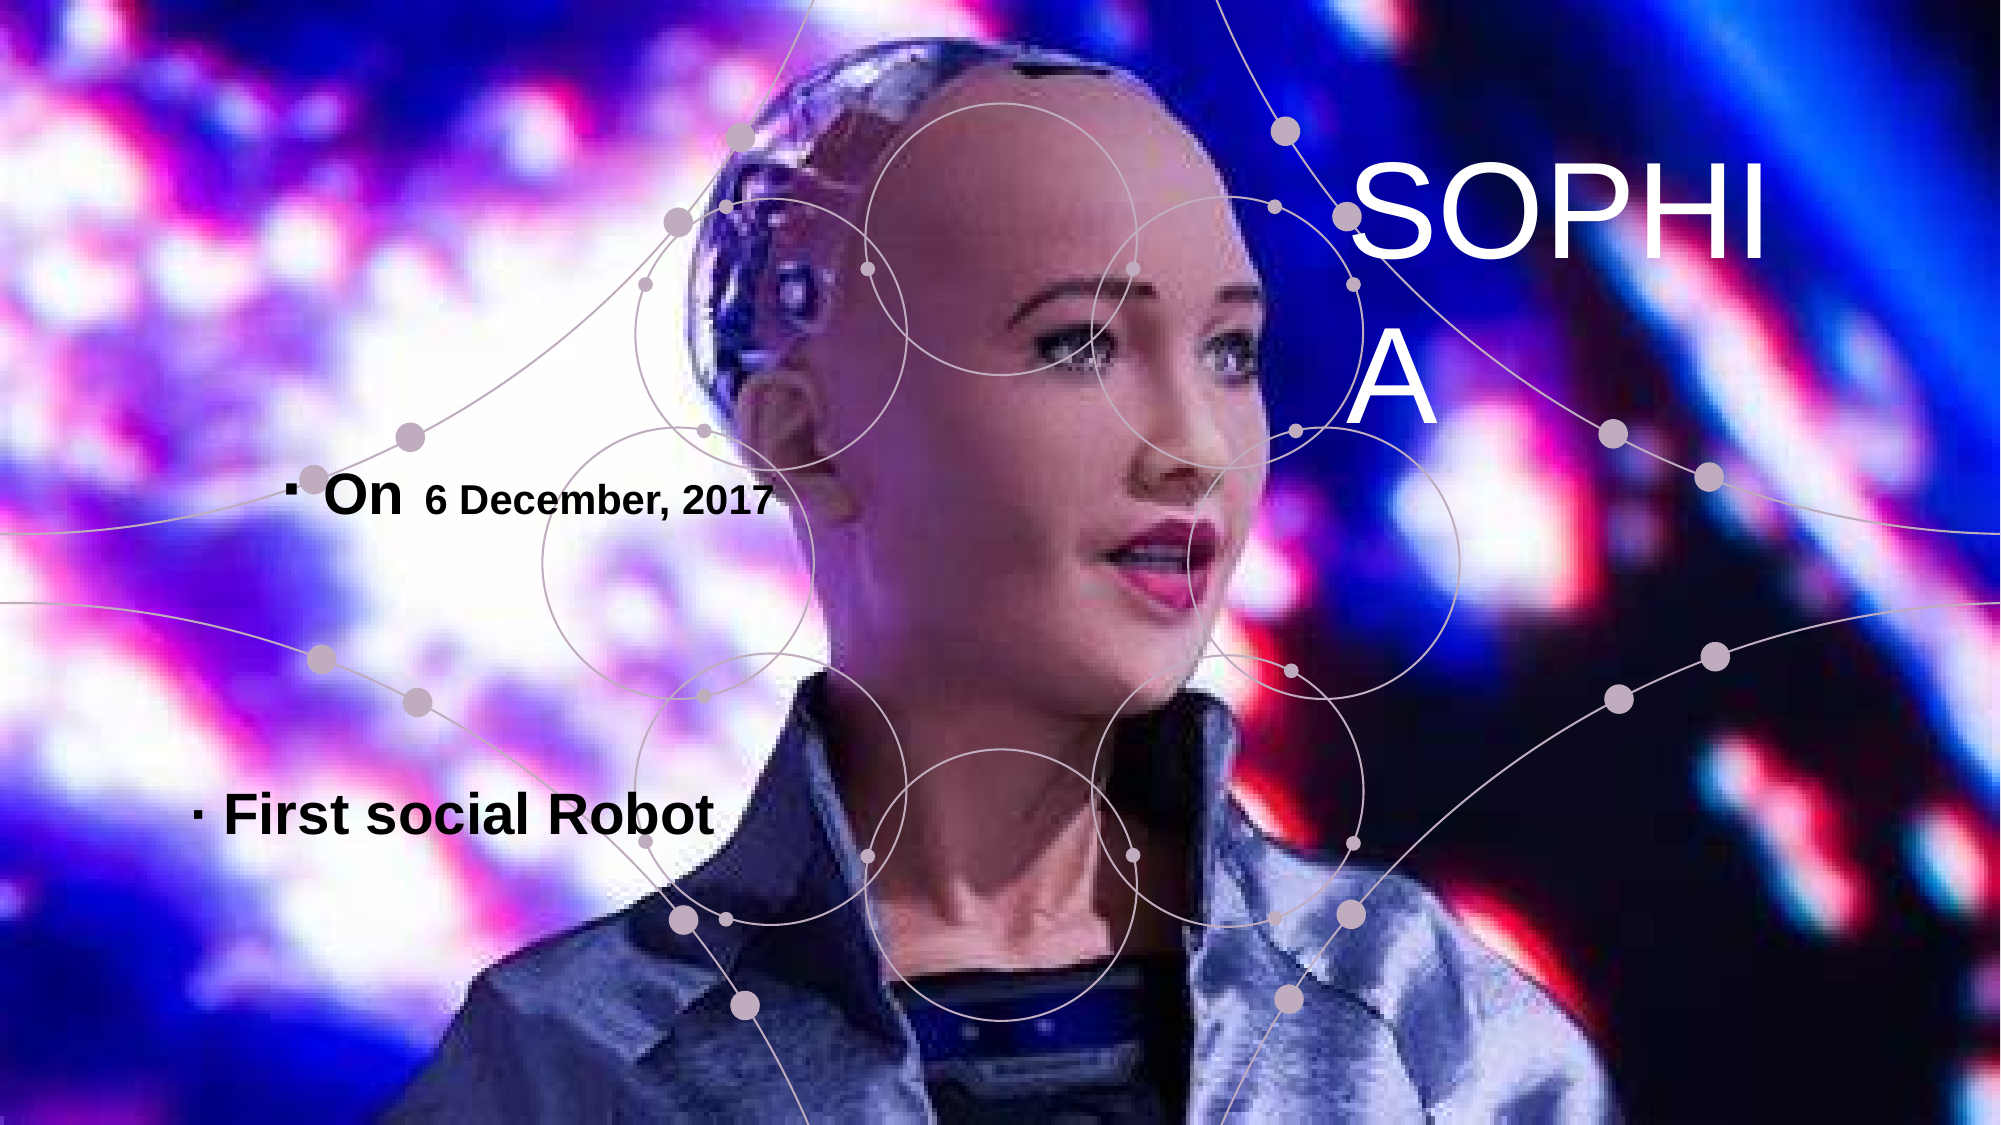

SOPHIA
 ∙ On 6 December, 2017
∙ First social Robot